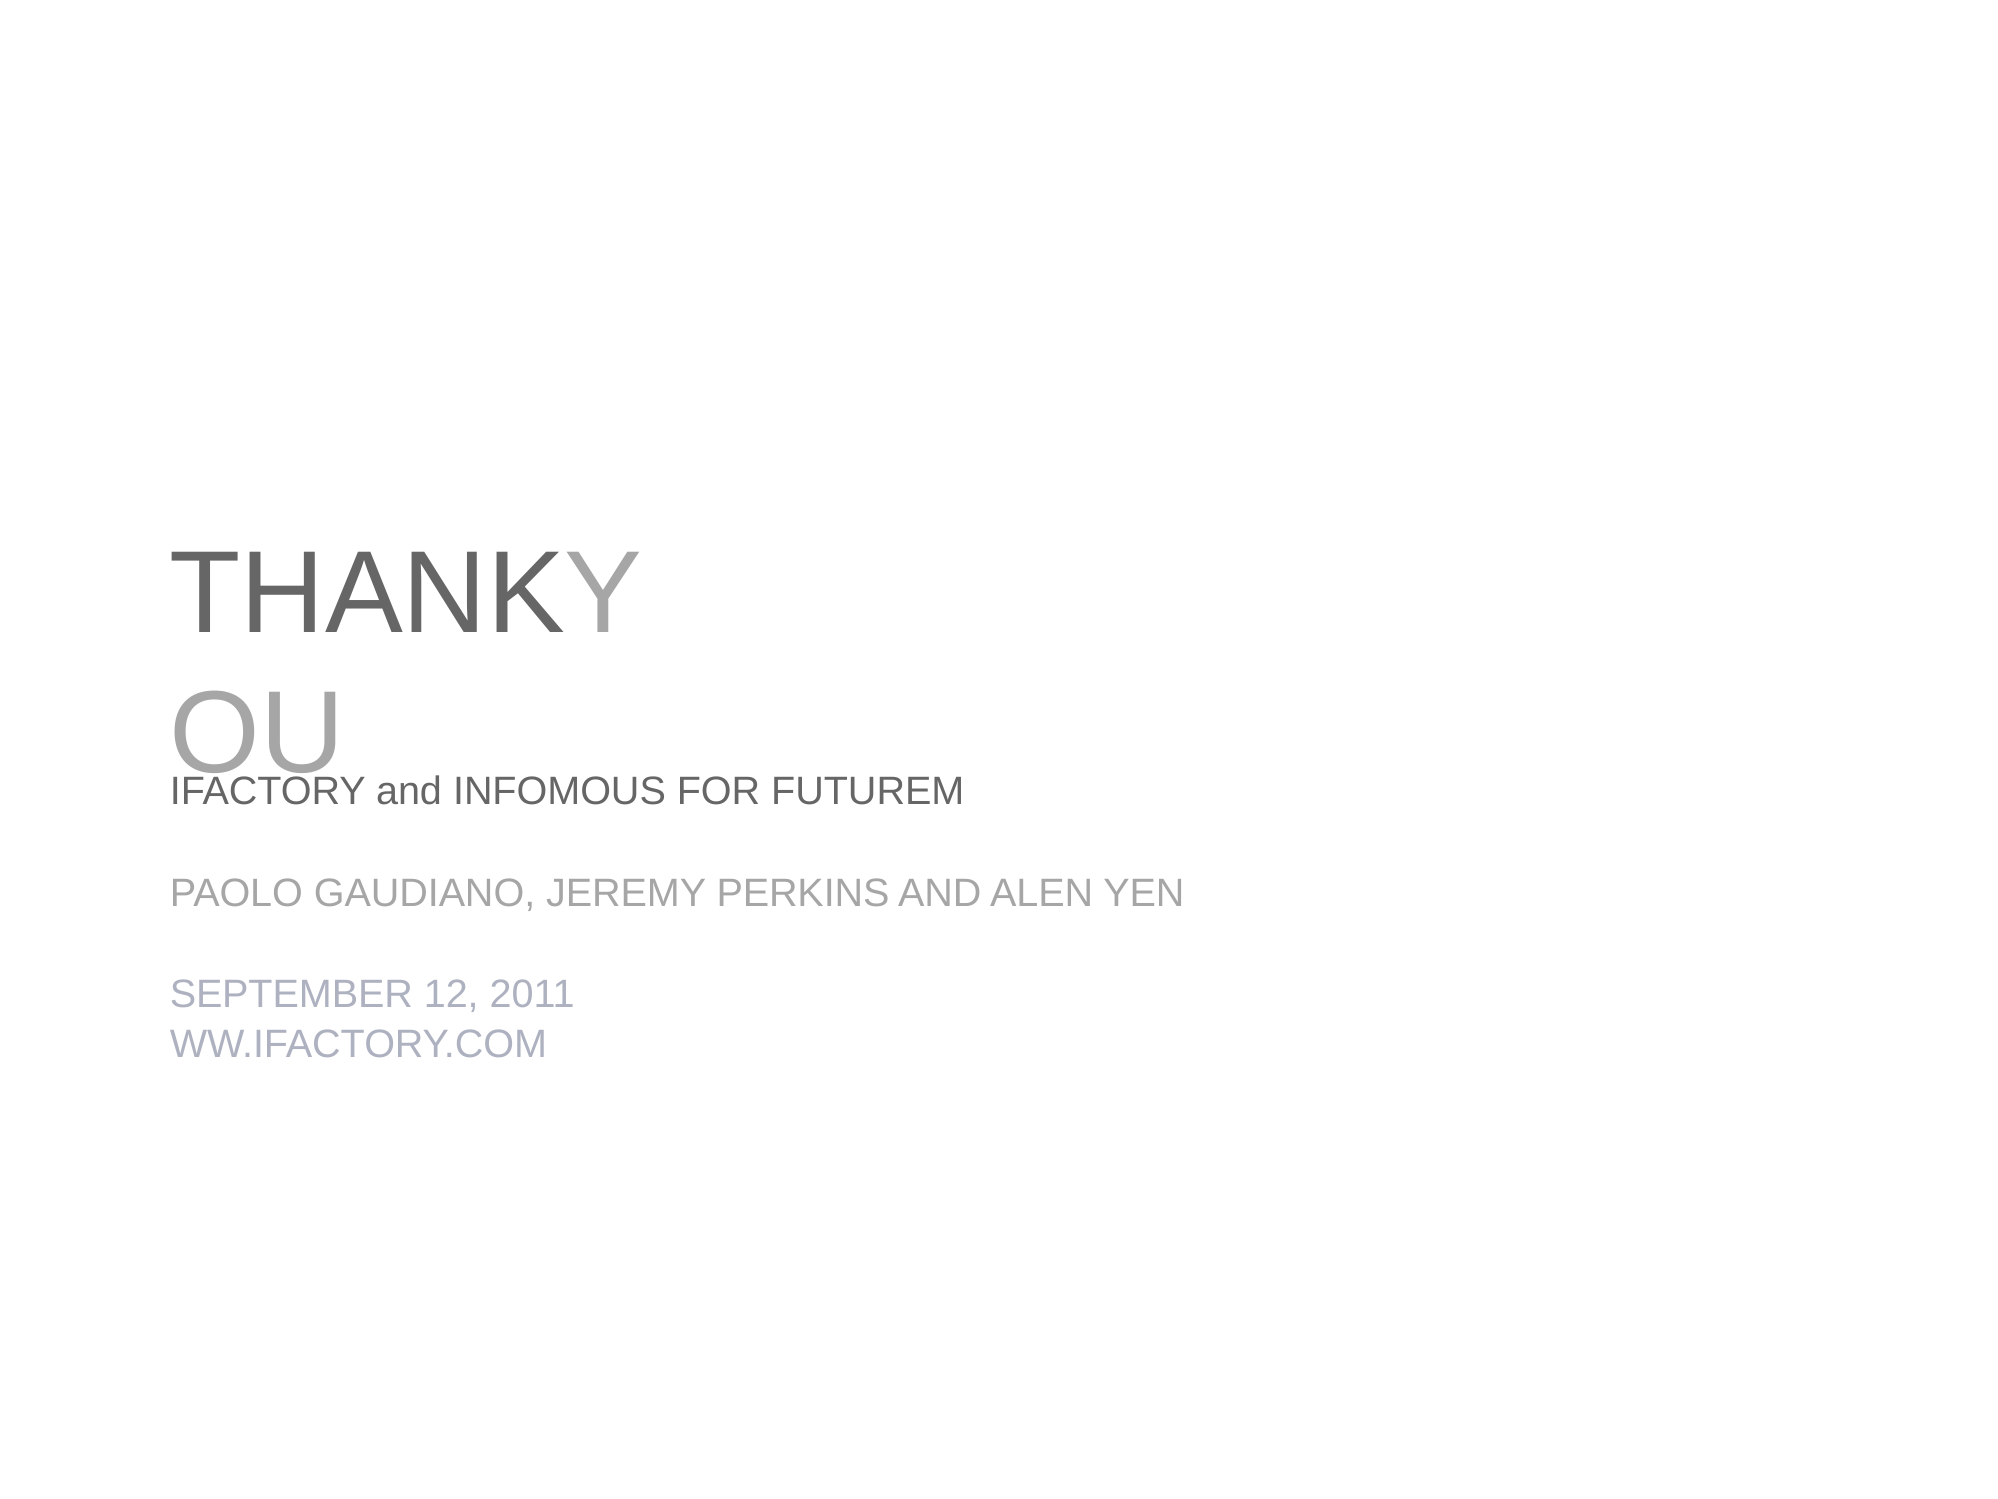

# THANKYOU
IFACTORY and INFOMOUS FOR FUTUREM

Paolo Gaudiano, Jeremy Perkins and Alen Yen

SEPTEMBER 12, 2011
WW.IFACTORY.COM